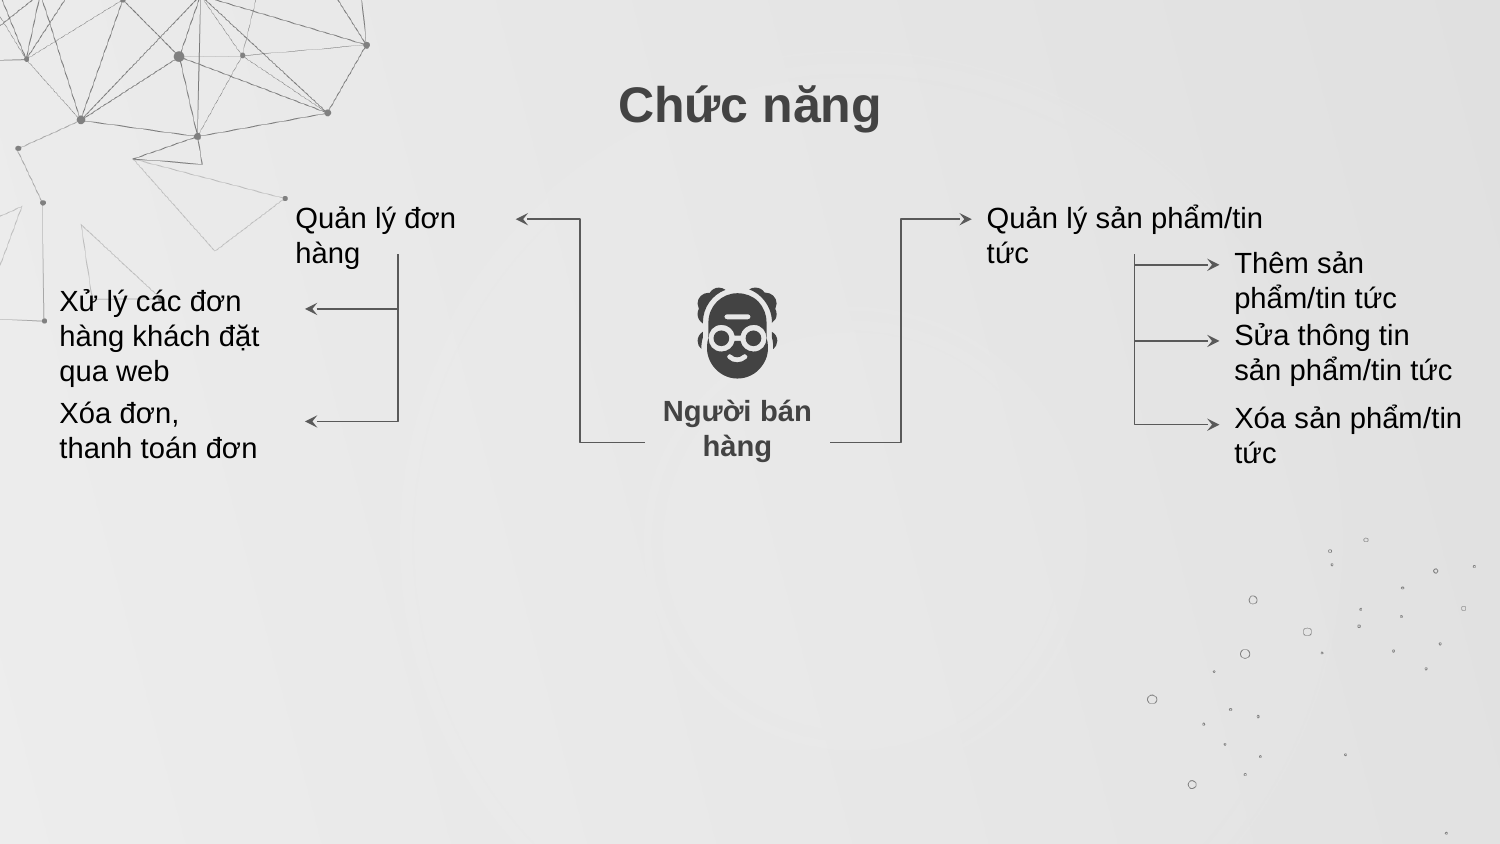

# Chức năng
Quản lý đơn hàng
Quản lý sản phẩm/tin tức
Thêm sản phẩm/tin tức
Xử lý các đơn hàng khách đặt qua web

Sửa thông tin sản phẩm/tin tức
Xóa đơn,
thanh toán đơn
Xóa sản phẩm/tin tức
Người bán hàng